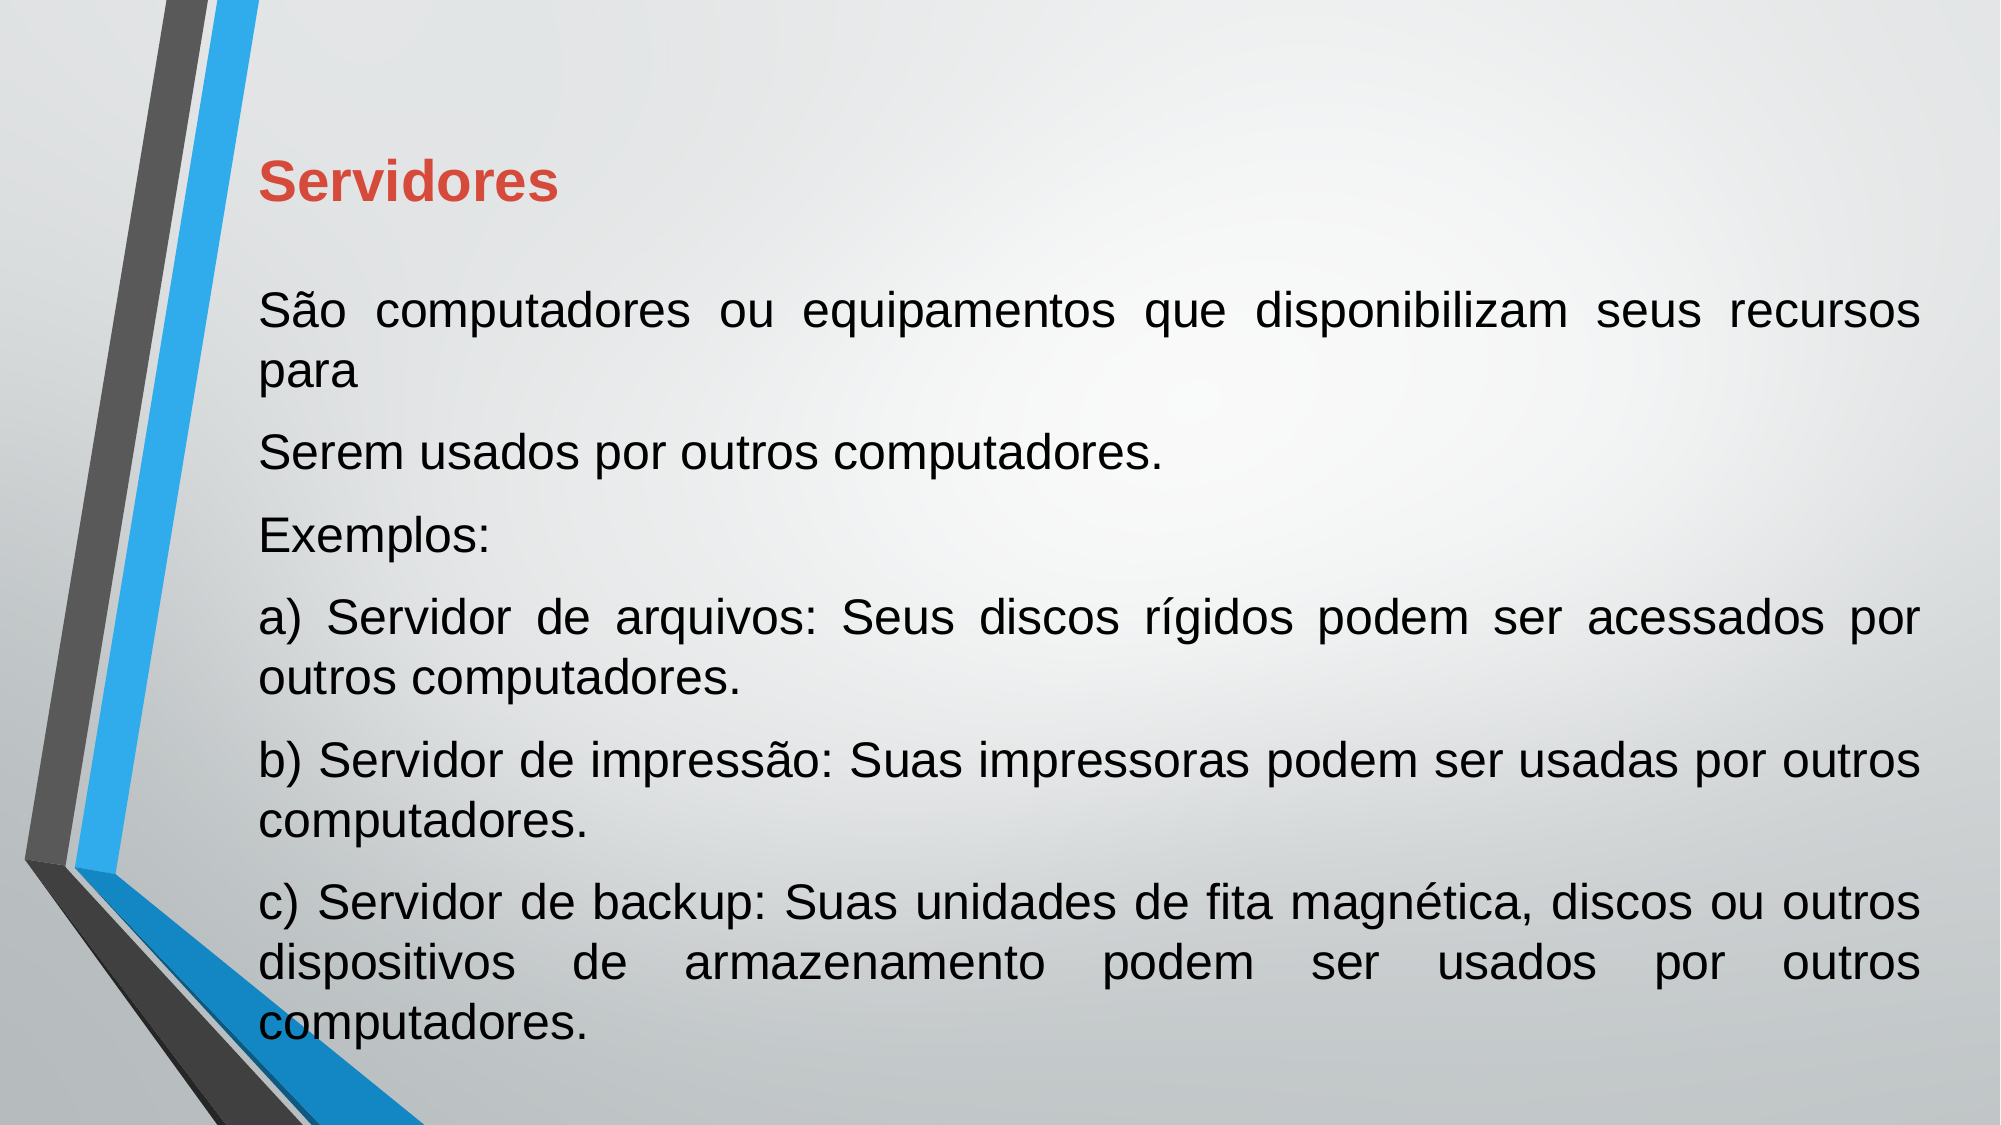

# Servidores
São computadores ou equipamentos que disponibilizam seus recursos para
Serem usados por outros computadores.
Exemplos:
a) Servidor de arquivos: Seus discos rígidos podem ser acessados por outros computadores.
b) Servidor de impressão: Suas impressoras podem ser usadas por outros computadores.
c) Servidor de backup: Suas unidades de fita magnética, discos ou outros dispositivos de armazenamento podem ser usados por outros computadores.